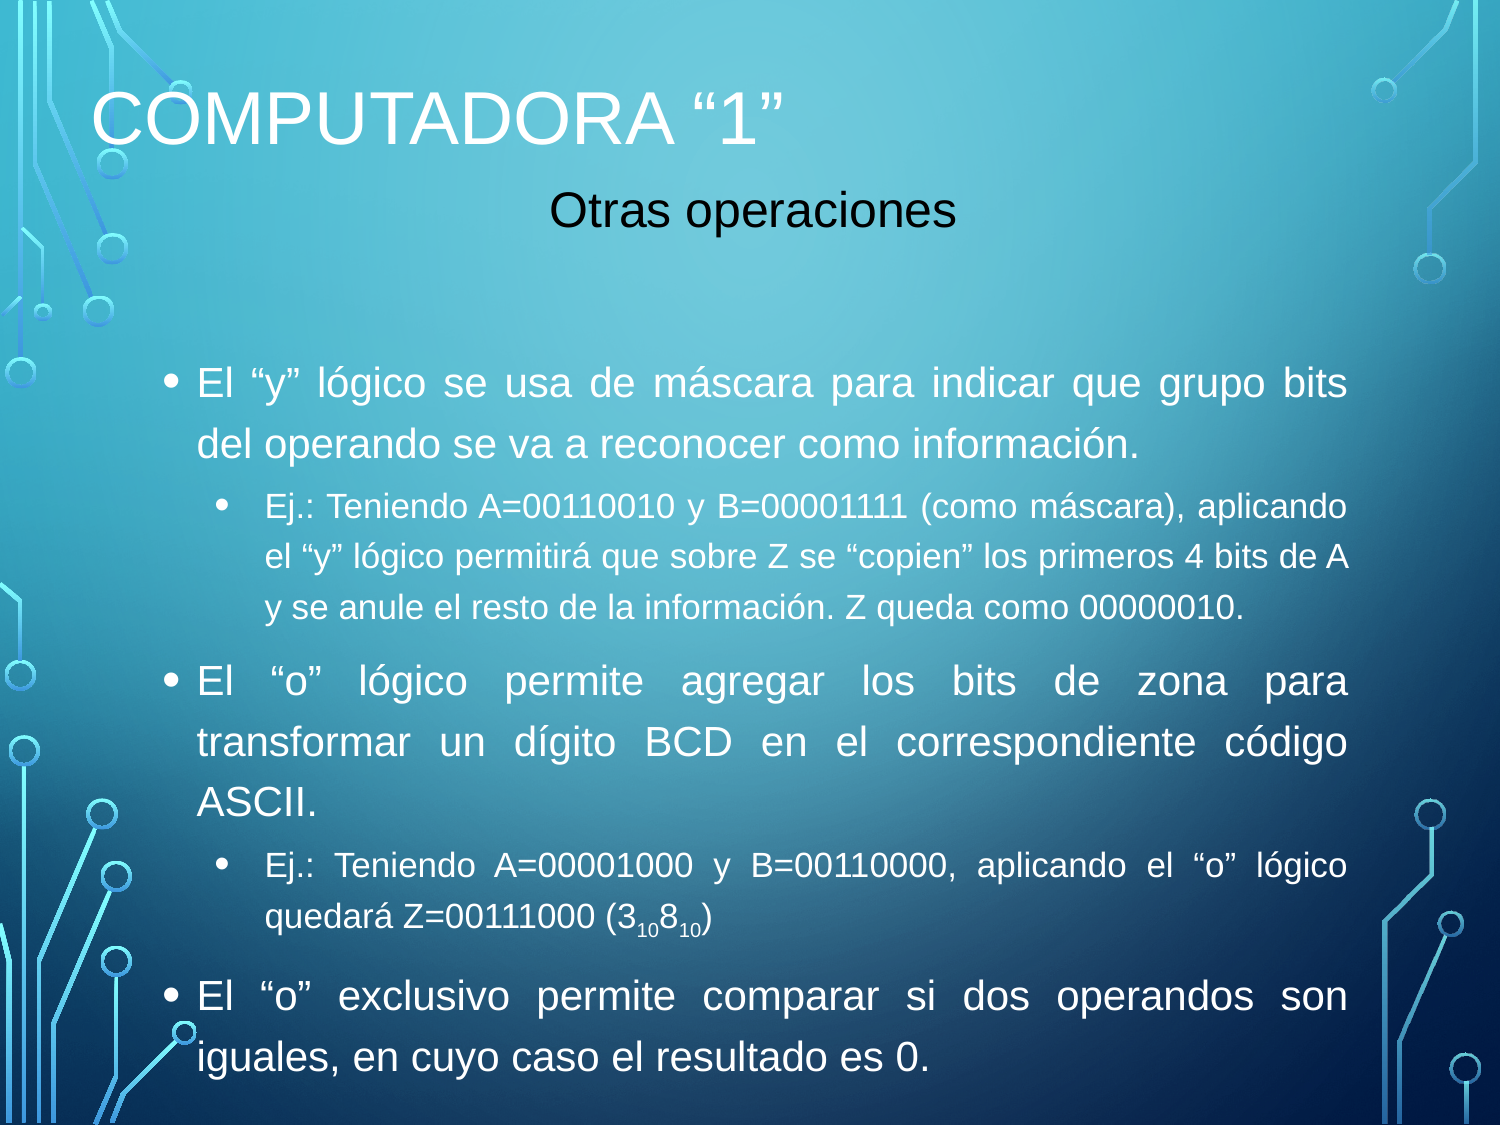

# Computadora “1”
Otras operaciones
El “y” lógico se usa de máscara para indicar que grupo bits del operando se va a reconocer como información.
Ej.: Teniendo A=00110010 y B=00001111 (como máscara), aplicando el “y” lógico permitirá que sobre Z se “copien” los primeros 4 bits de A y se anule el resto de la información. Z queda como 00000010.
El “o” lógico permite agregar los bits de zona para transformar un dígito BCD en el correspondiente código ASCII.
Ej.: Teniendo A=00001000 y B=00110000, aplicando el “o” lógico quedará Z=00111000 (310810)
El “o” exclusivo permite comparar si dos operandos son iguales, en cuyo caso el resultado es 0.